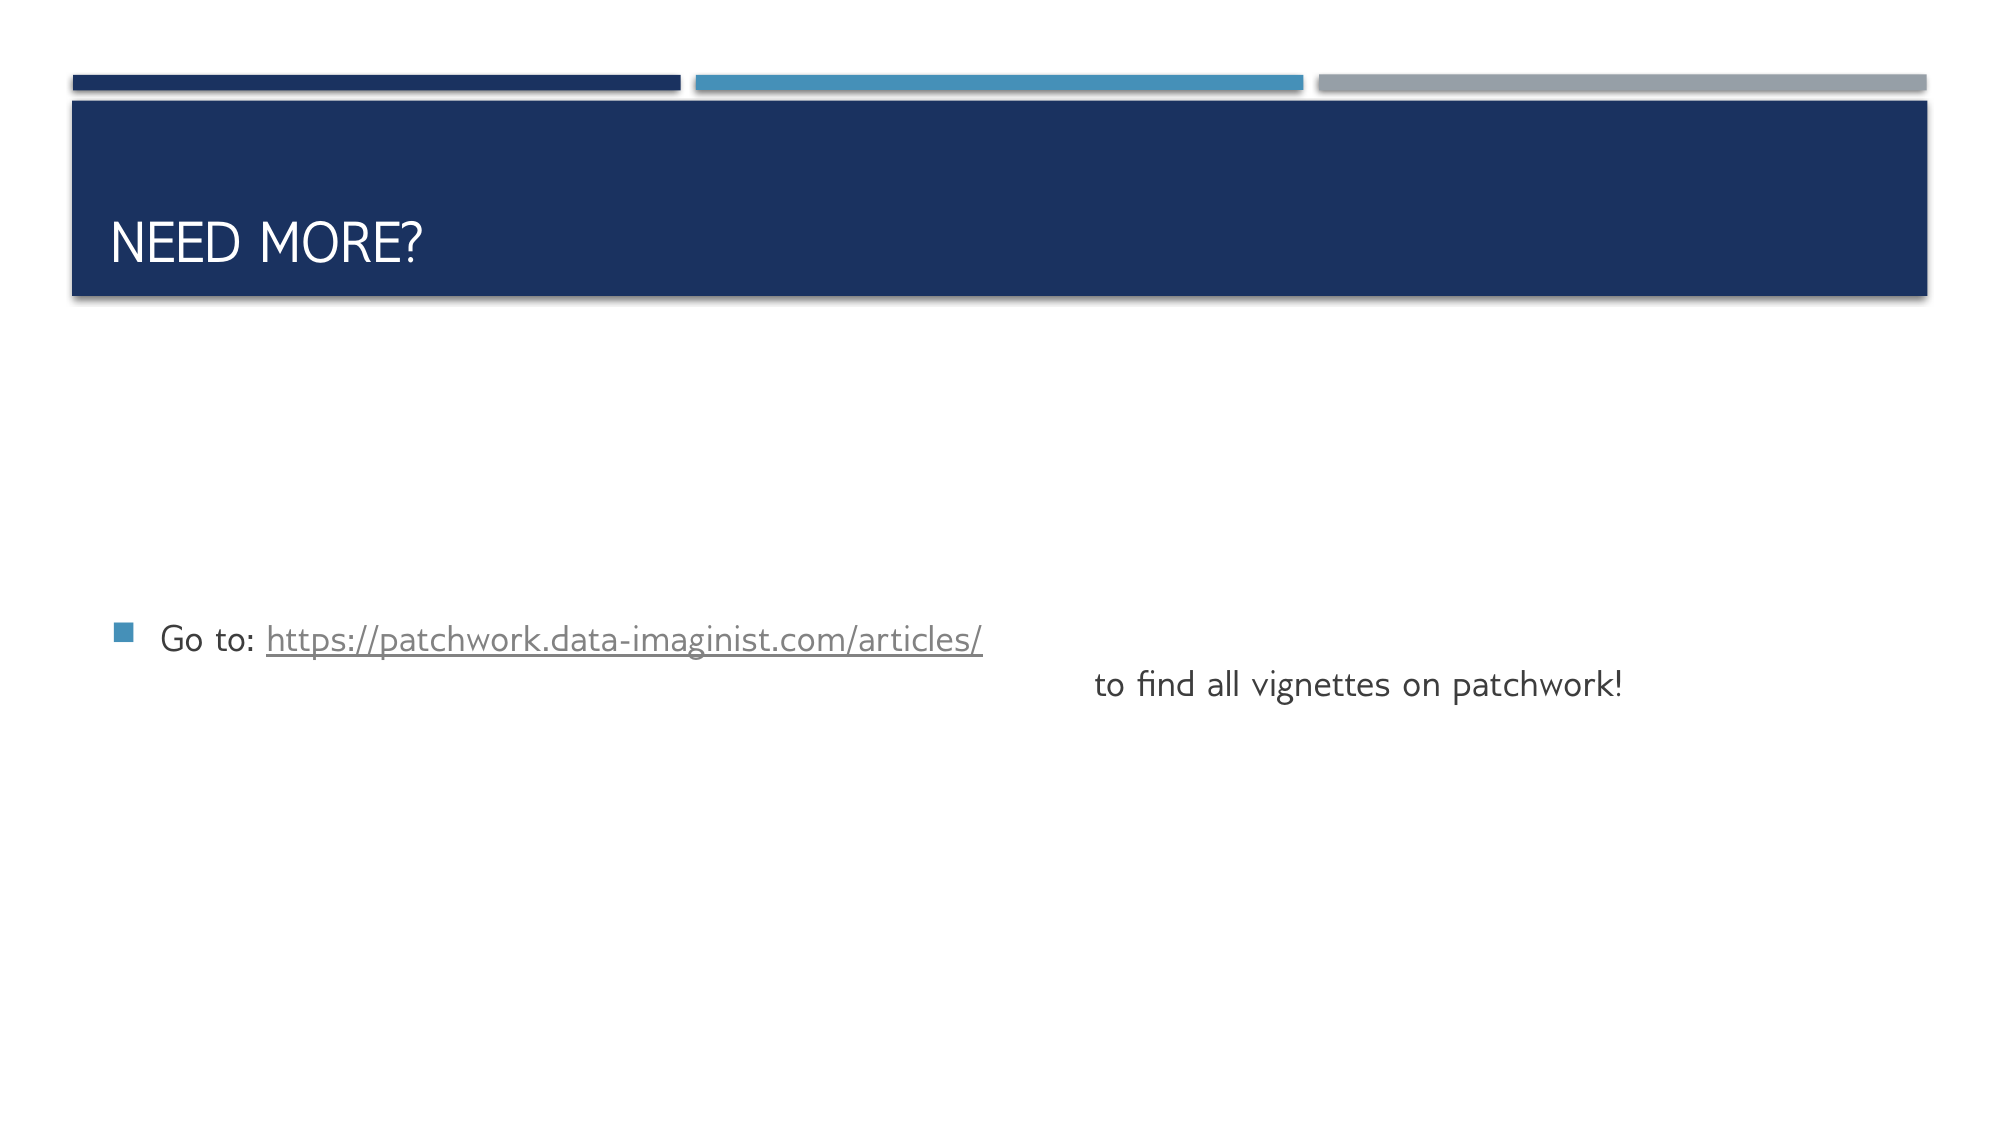

# Need more?
Go to: https://patchwork.data-imaginist.com/articles/ 												   to find all vignettes on patchwork!